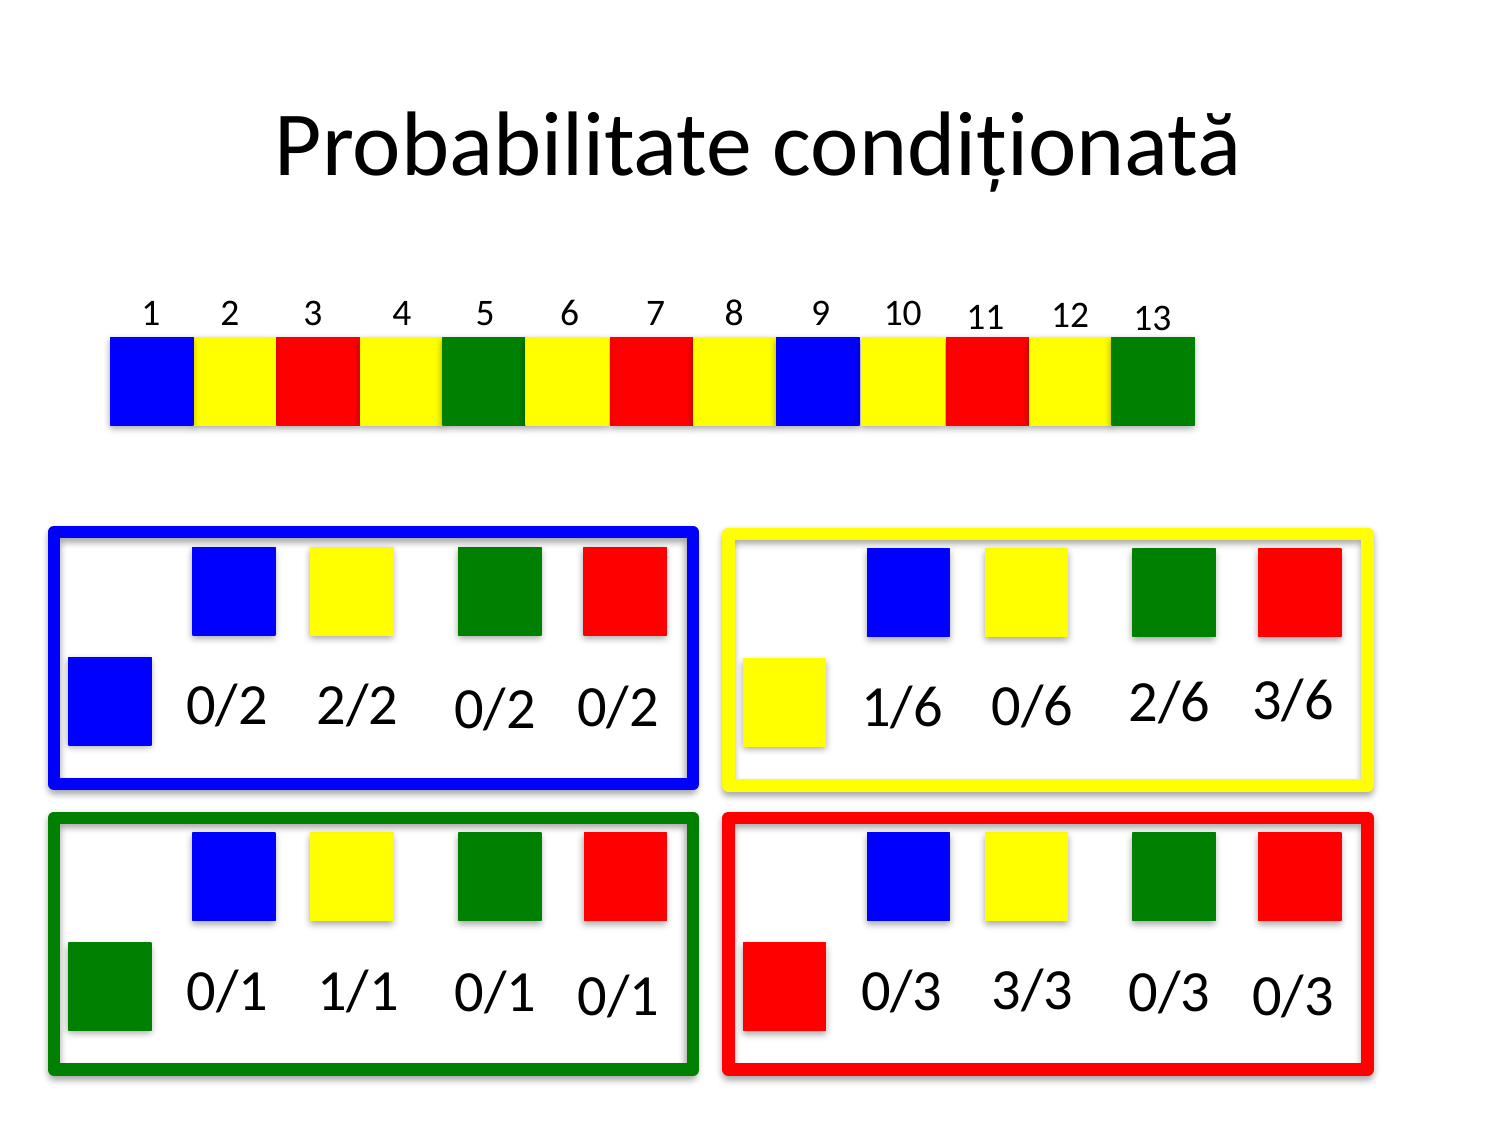

# Probabilitate condiționată
1
2
3
4
5
6
7
8
9
10
12
11
13

2/2
0/2
0/2
0/2

3/6
2/6

0/6
1/6

3/3
0/3
0/3
0/3

1/1
0/1
0/1
0/1